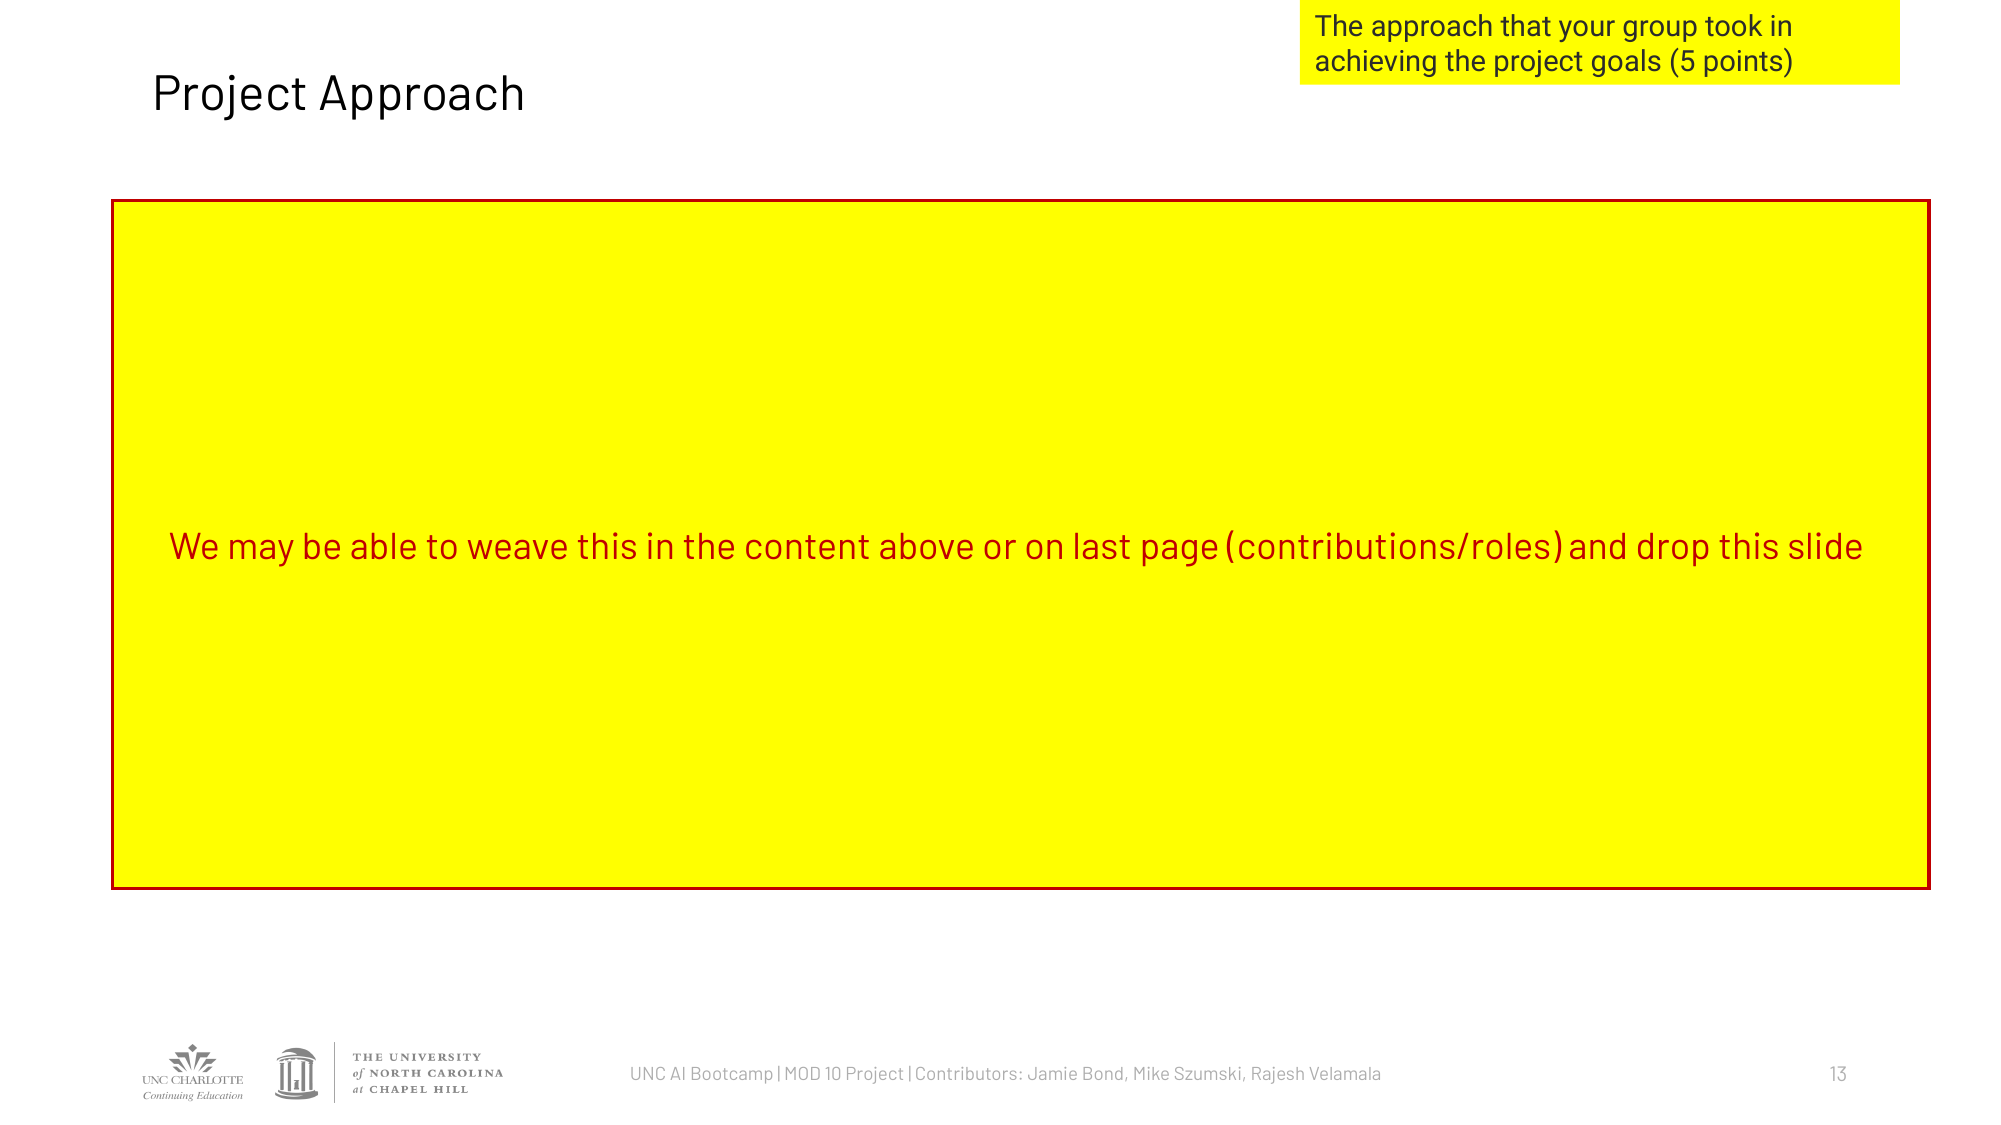

The approach that your group took in achieving the project goals (5 points)
# Project Approach

We may be able to weave this in the content above or on last page (contributions/roles) and drop this slide
UNC AI Bootcamp | MOD 10 Project | Contributors: Jamie Bond, Mike Szumski, Rajesh Velamala
13